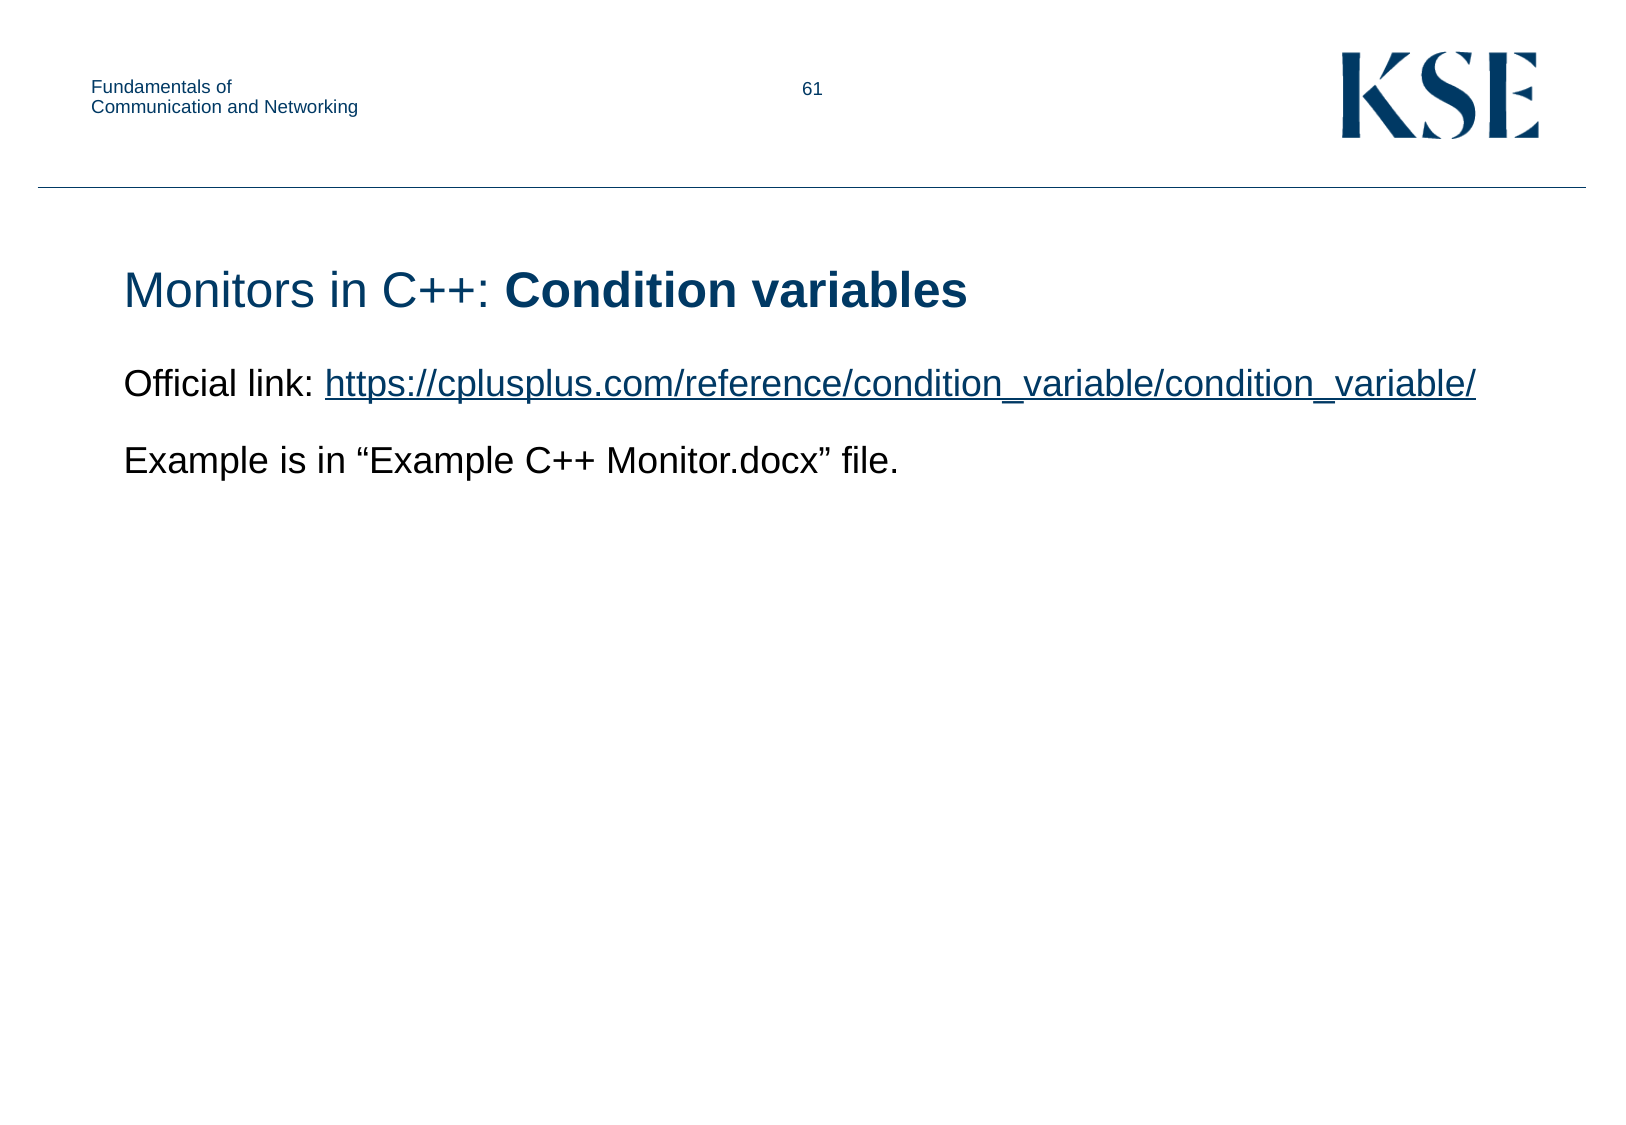

Fundamentals of Communication and Networking
Monitors in C++: Condition variables
Official link: https://cplusplus.com/reference/condition_variable/condition_variable/
Example is in “Example C++ Monitor.docx” file.